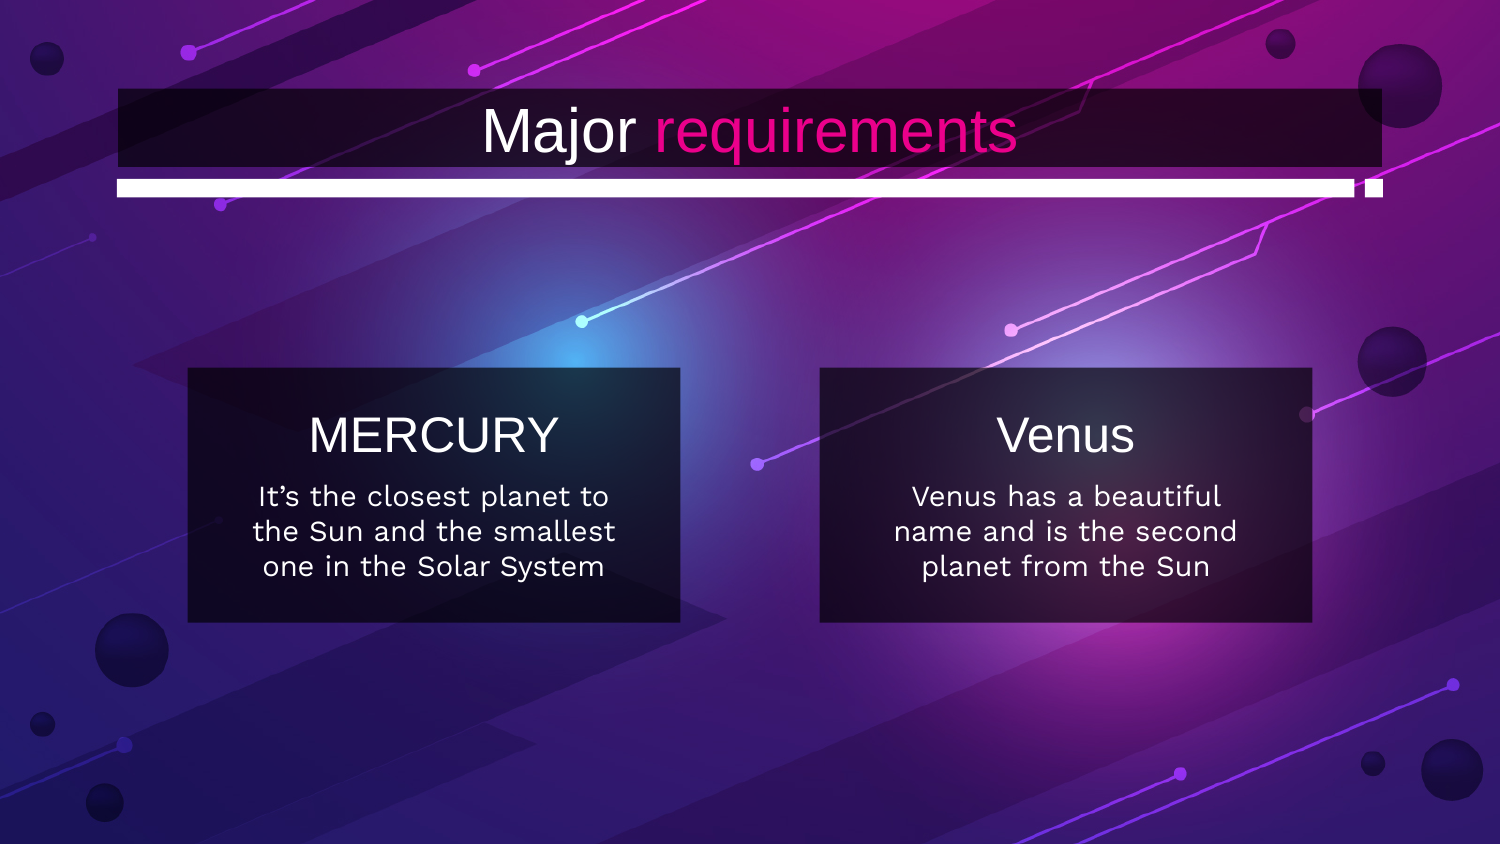

# Major requirements

MERCURY
Venus
It’s the closest planet to the Sun and the smallest one in the Solar System
Venus has a beautiful name and is the second planet from the Sun